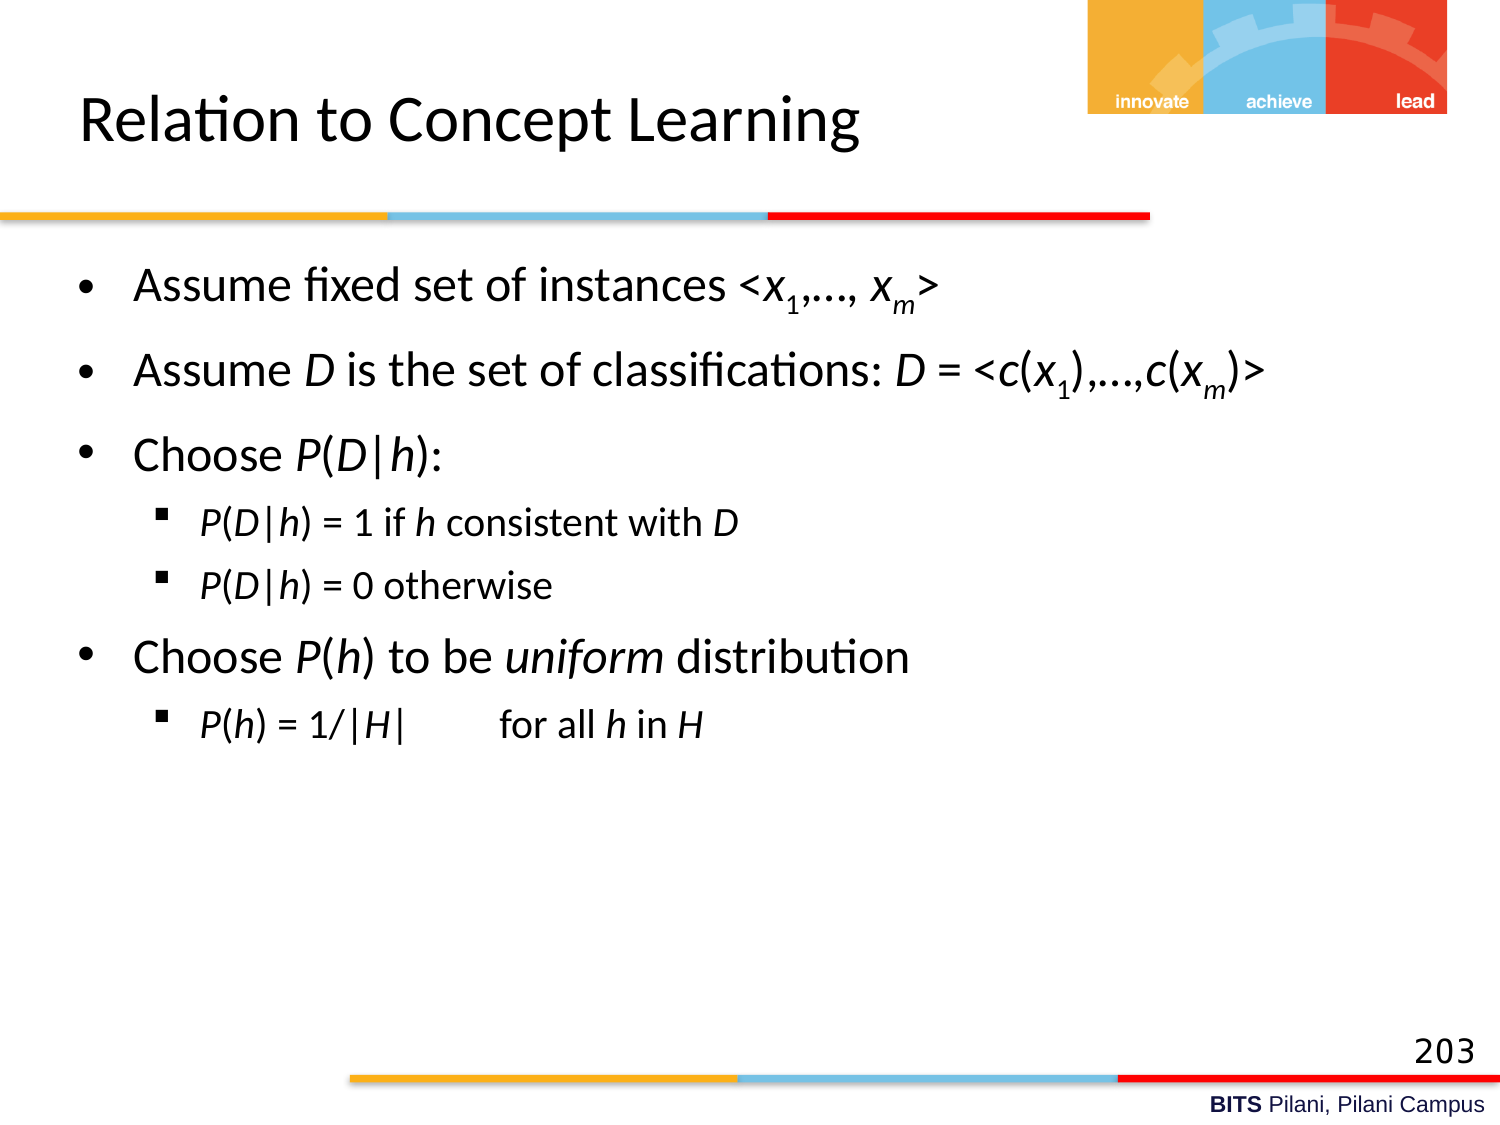

# Relation to Concept Learning
Assume fixed set of instances <x1,…, xm>
Assume D is the set of classifications: D = <c(x1),…,c(xm)>
Choose P(D|h):
P(D|h) = 1 if h consistent with D
P(D|h) = 0 otherwise
Choose P(h) to be uniform distribution
P(h) = 1/|H| 	for all h in H

203